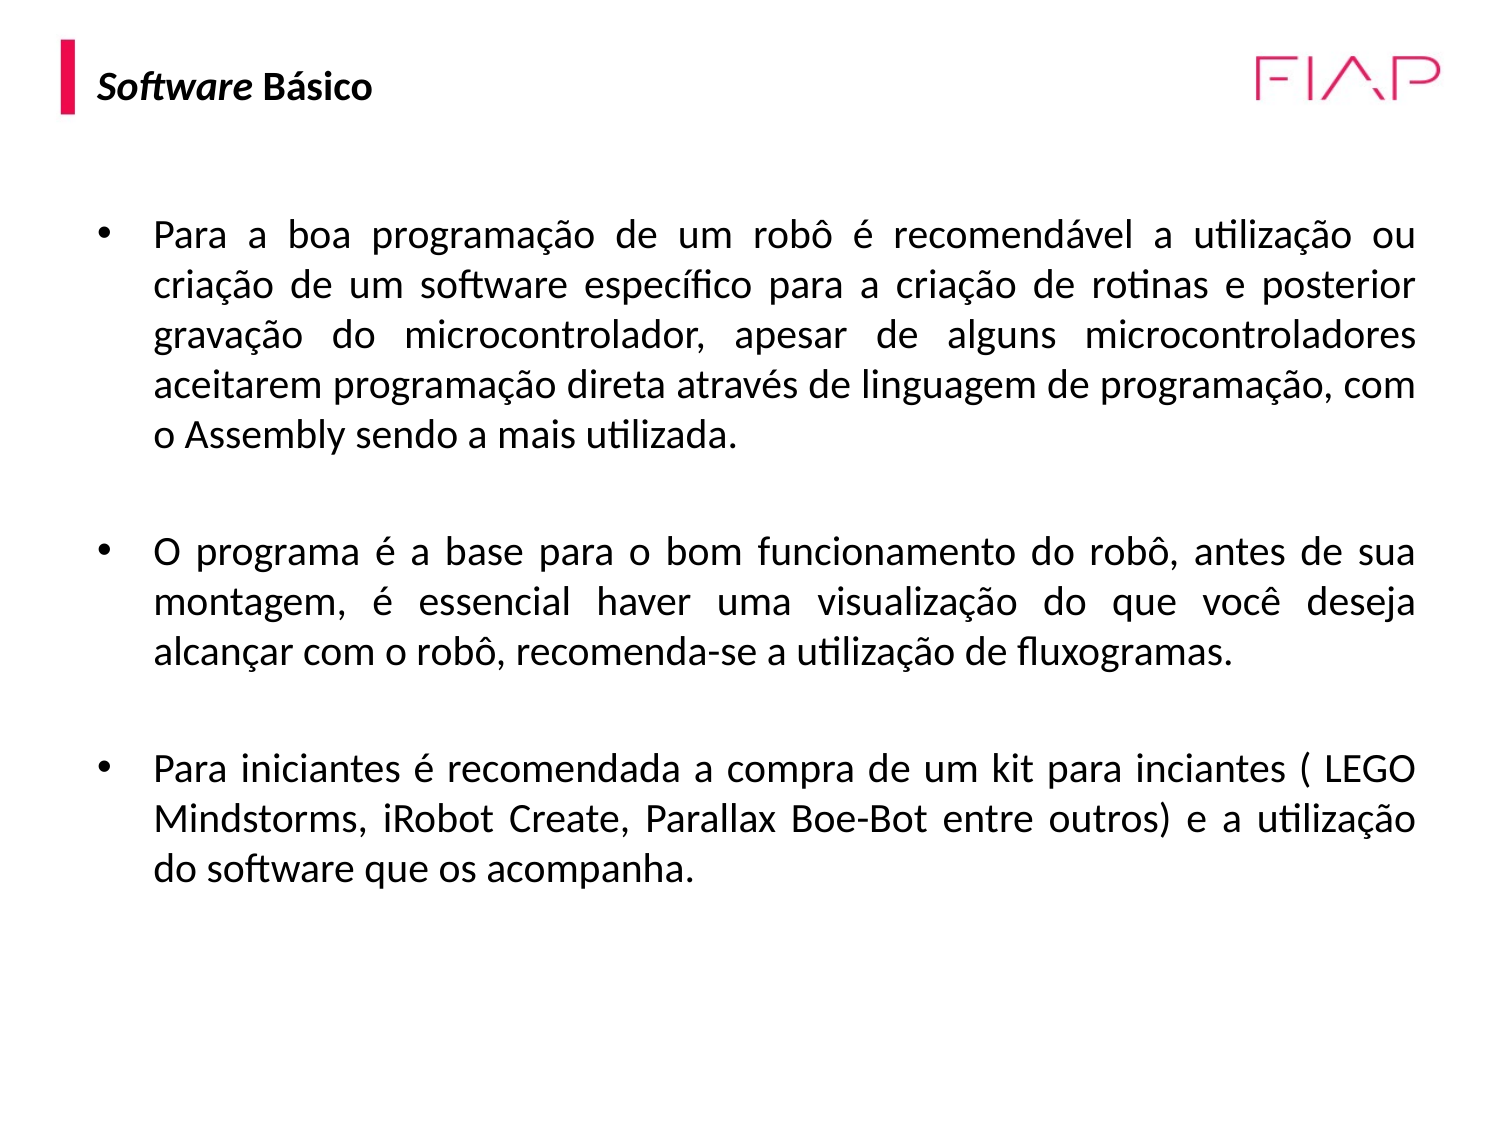

# Software Básico
Para a boa programação de um robô é recomendável a utilização ou criação de um software específico para a criação de rotinas e posterior gravação do microcontrolador, apesar de alguns microcontroladores aceitarem programação direta através de linguagem de programação, com o Assembly sendo a mais utilizada.

O programa é a base para o bom funcionamento do robô, antes de sua montagem, é essencial haver uma visualização do que você deseja alcançar com o robô, recomenda-se a utilização de fluxogramas.

Para iniciantes é recomendada a compra de um kit para inciantes ( LEGO Mindstorms, iRobot Create, Parallax Boe-Bot entre outros) e a utilização do software que os acompanha.